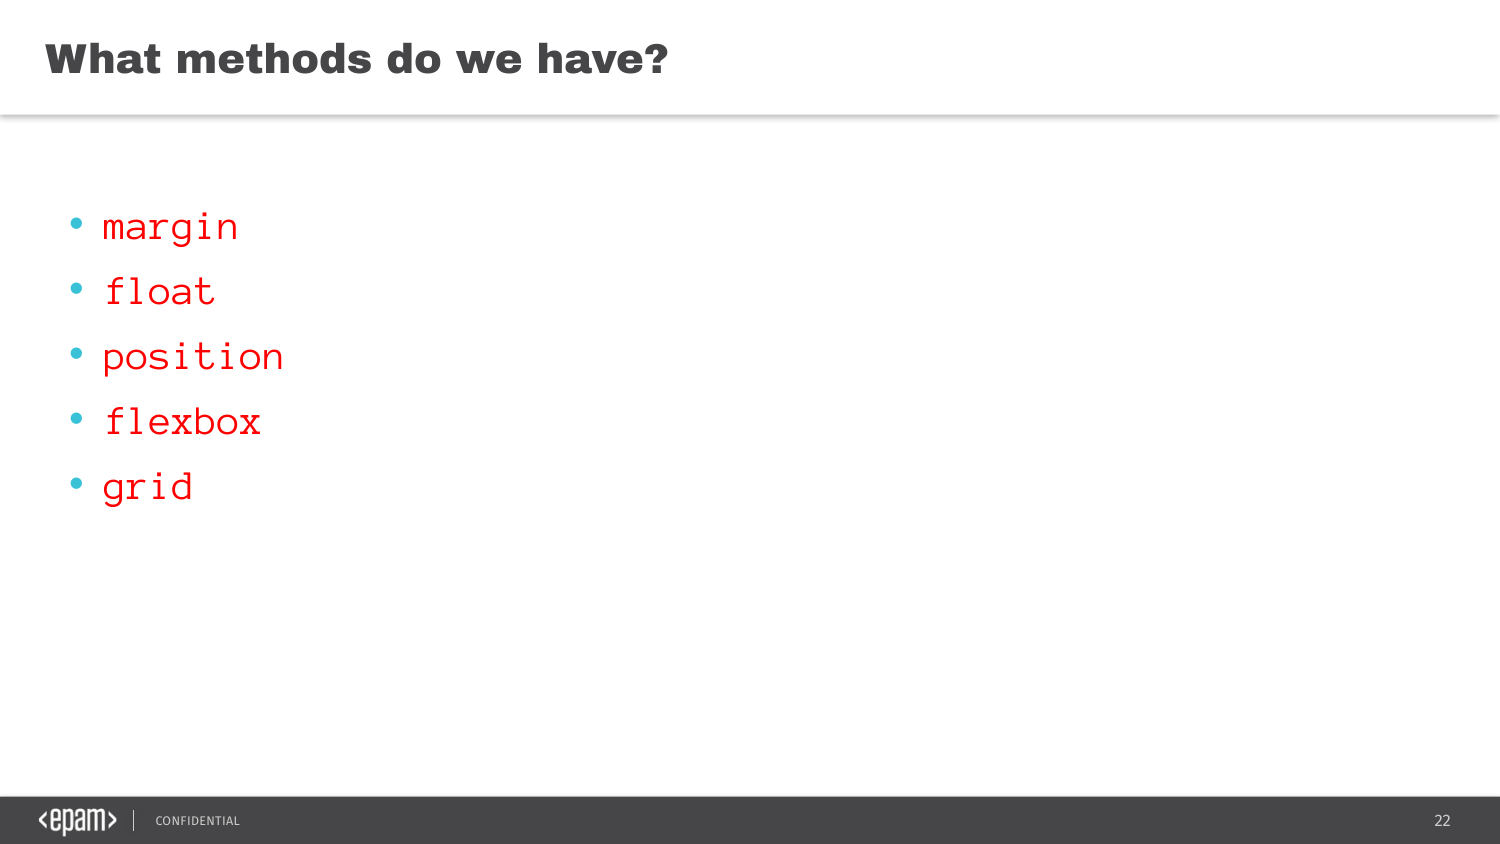

What methods do we have?

margin
float
position
flexbox
grid